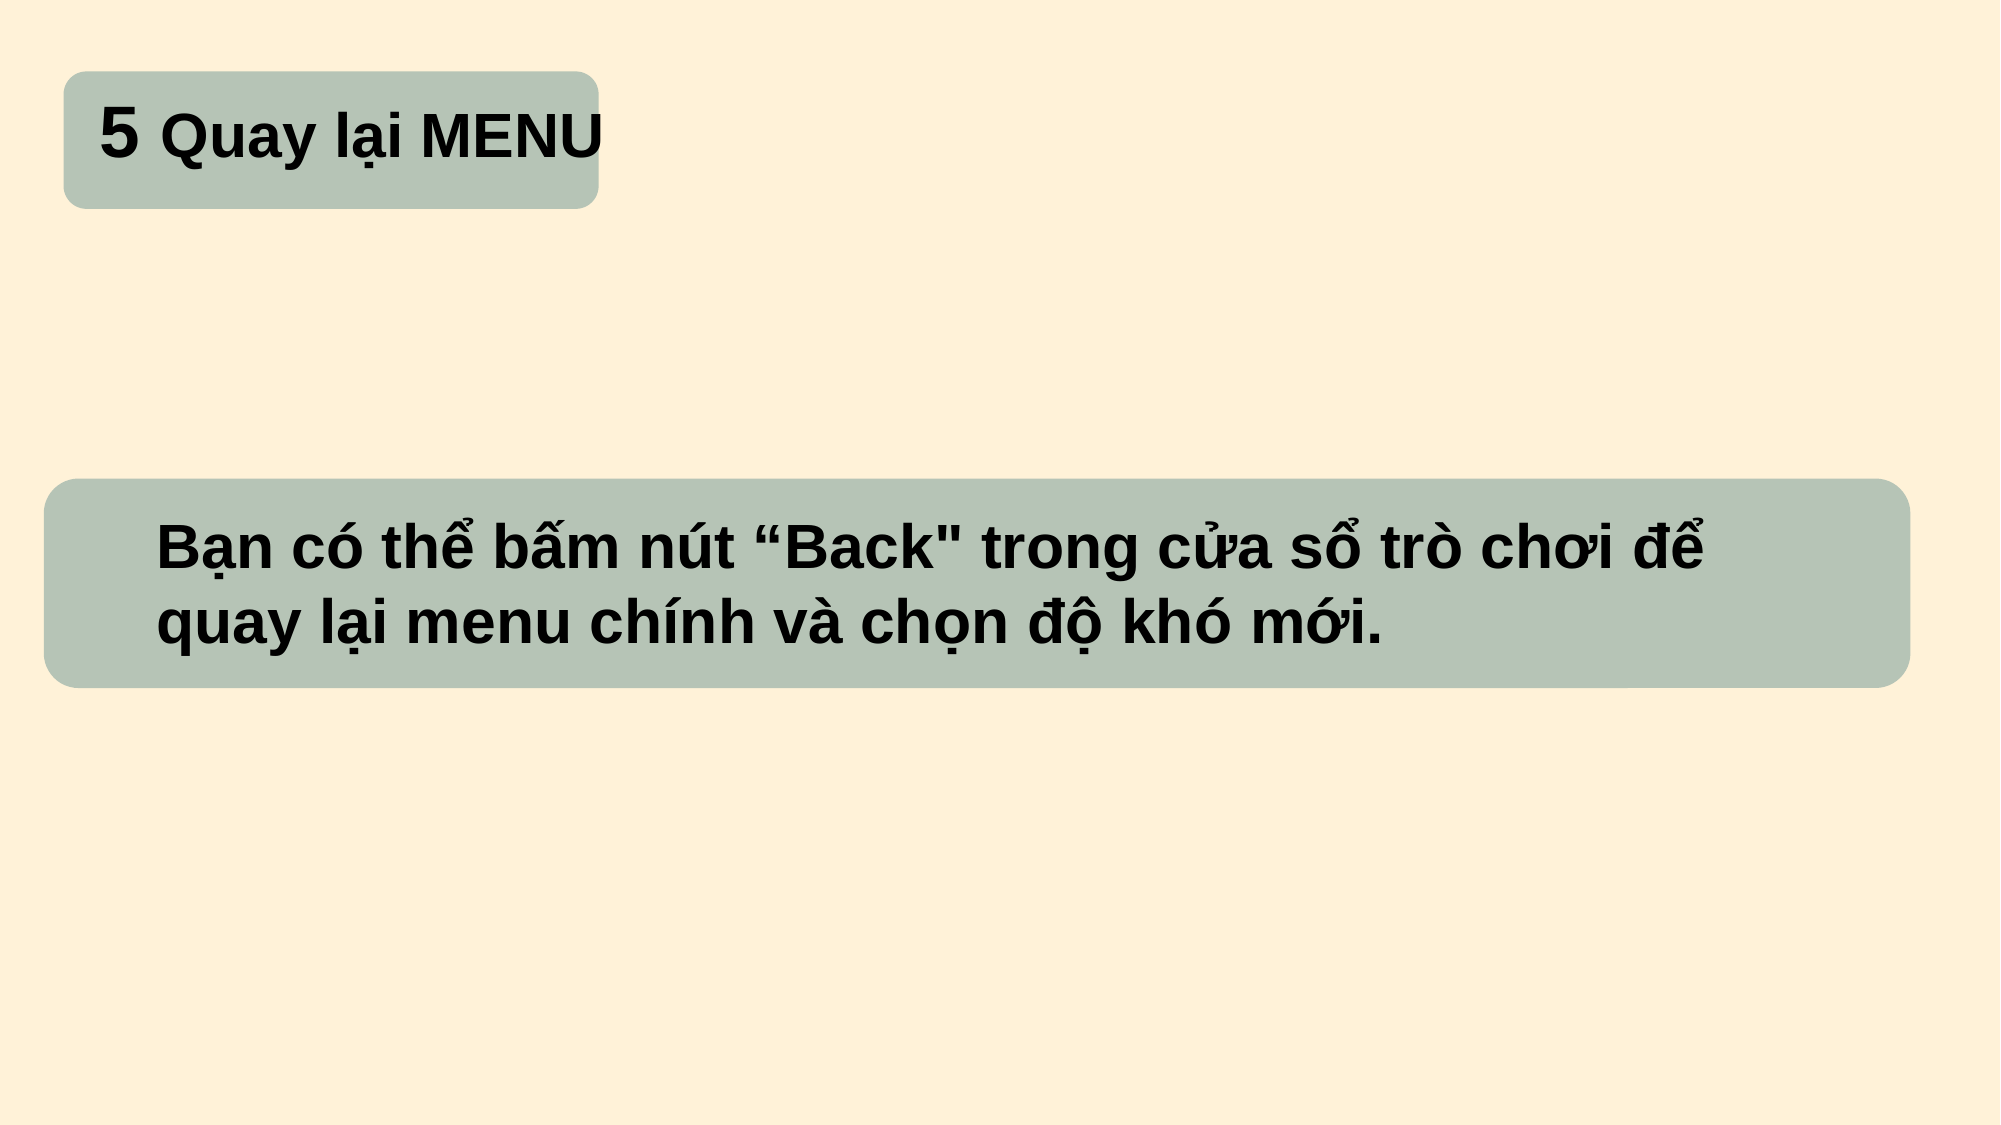

5 Quay lại MENU

Bạn có thể bấm nút “Back" trong cửa sổ trò chơi để quay lại menu chính và chọn độ khó mới.